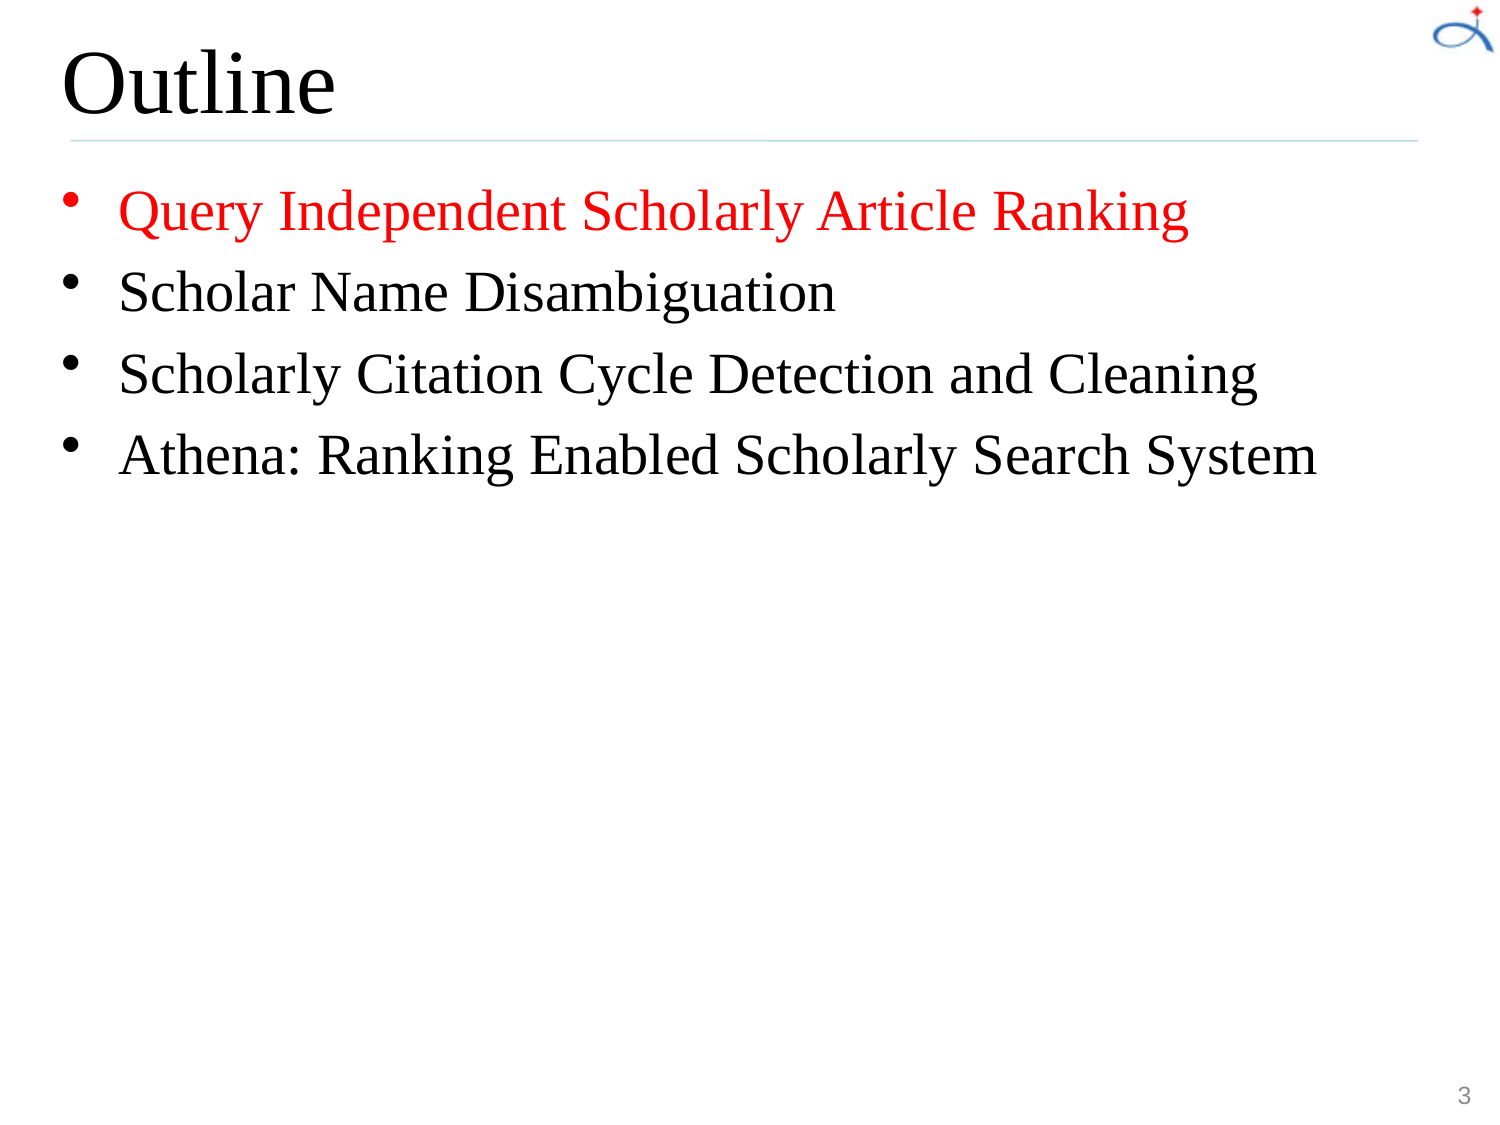

# Outline
Query Independent Scholarly Article Ranking
Scholar Name Disambiguation
Scholarly Citation Cycle Detection and Cleaning
Athena: Ranking Enabled Scholarly Search System

3